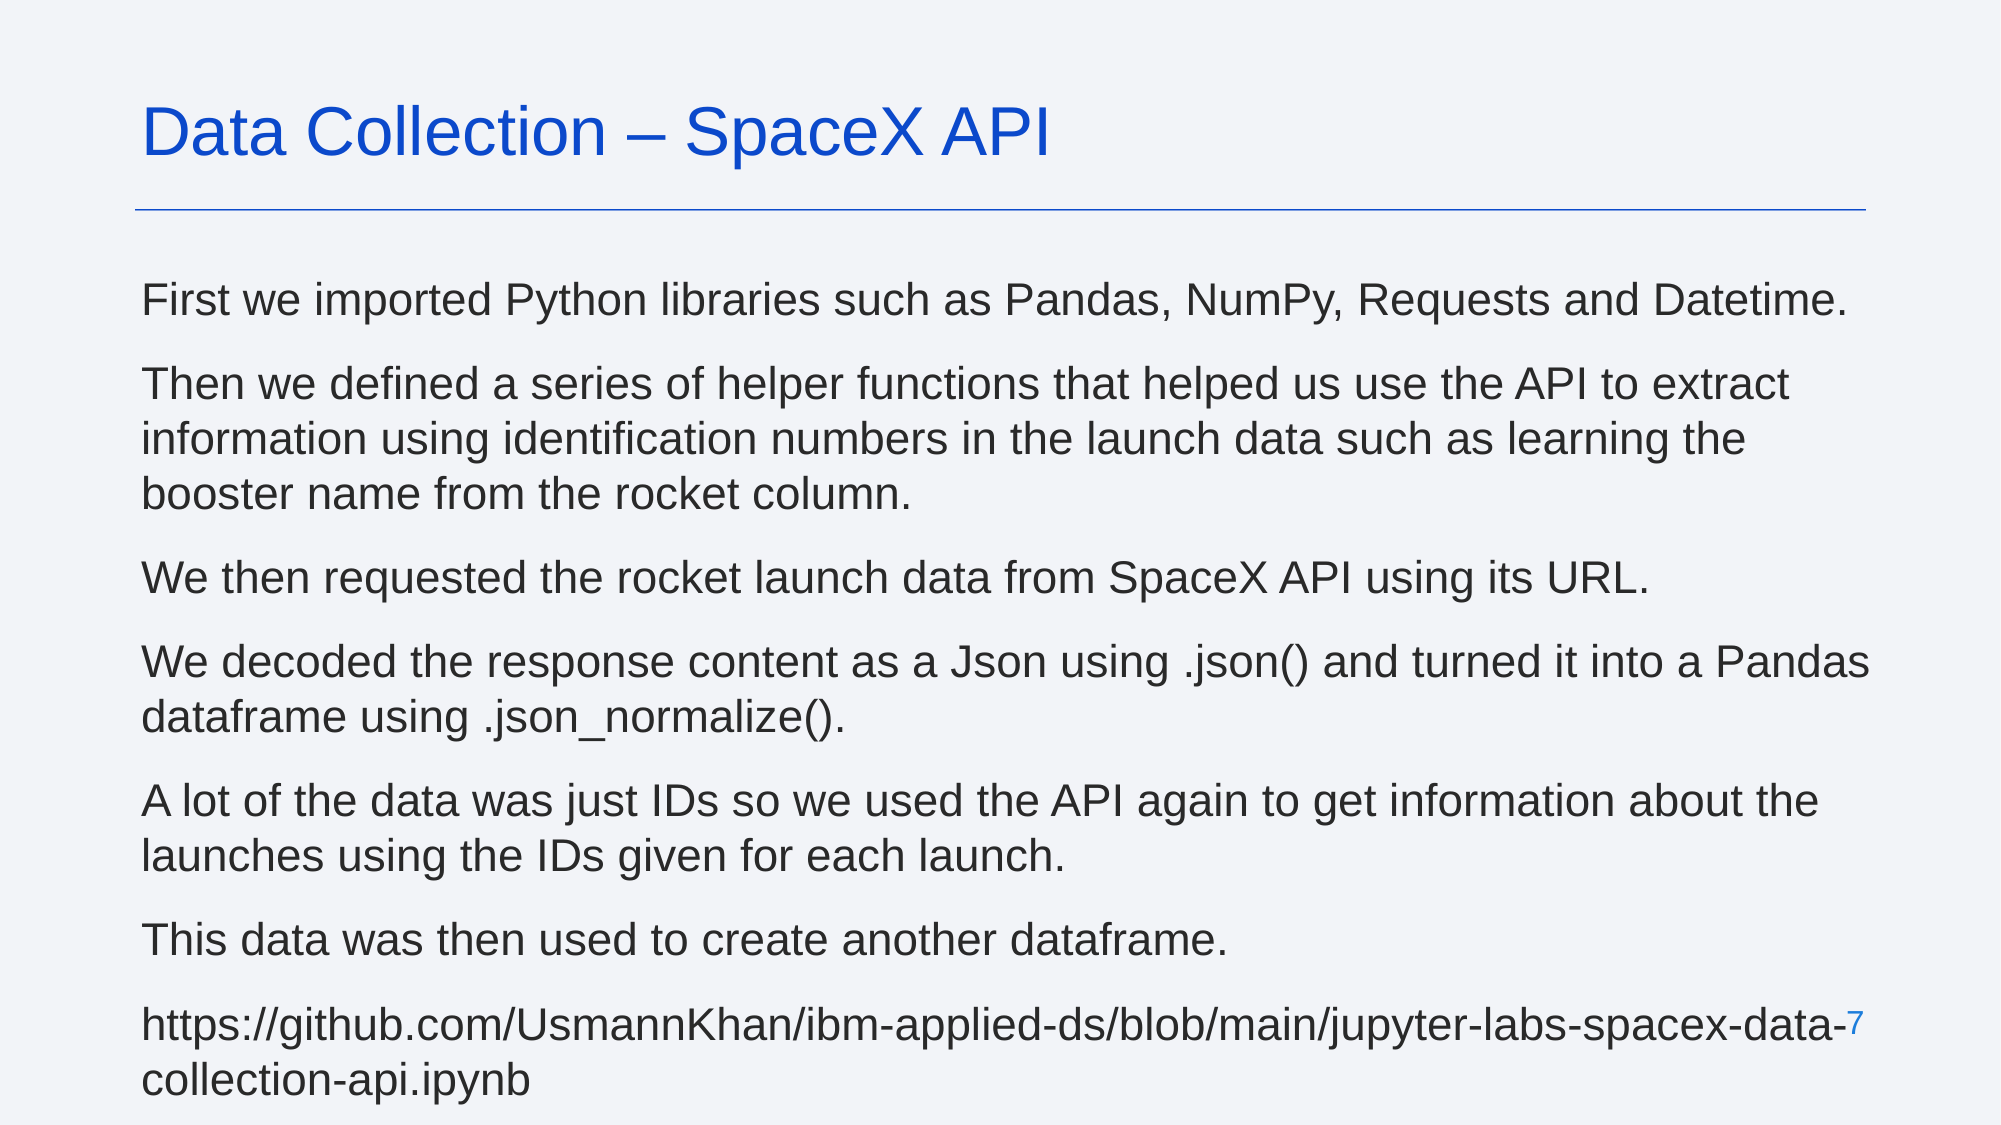

Data Collection – SpaceX API
First we imported Python libraries such as Pandas, NumPy, Requests and Datetime.
Then we defined a series of helper functions that helped us use the API to extract information using identification numbers in the launch data such as learning the booster name from the rocket column.
We then requested the rocket launch data from SpaceX API using its URL.
We decoded the response content as a Json using .json() and turned it into a Pandas dataframe using .json_normalize().
A lot of the data was just IDs so we used the API again to get information about the launches using the IDs given for each launch.
This data was then used to create another dataframe.
https://github.com/UsmannKhan/ibm-applied-ds/blob/main/jupyter-labs-spacex-data-collection-api.ipynb

7